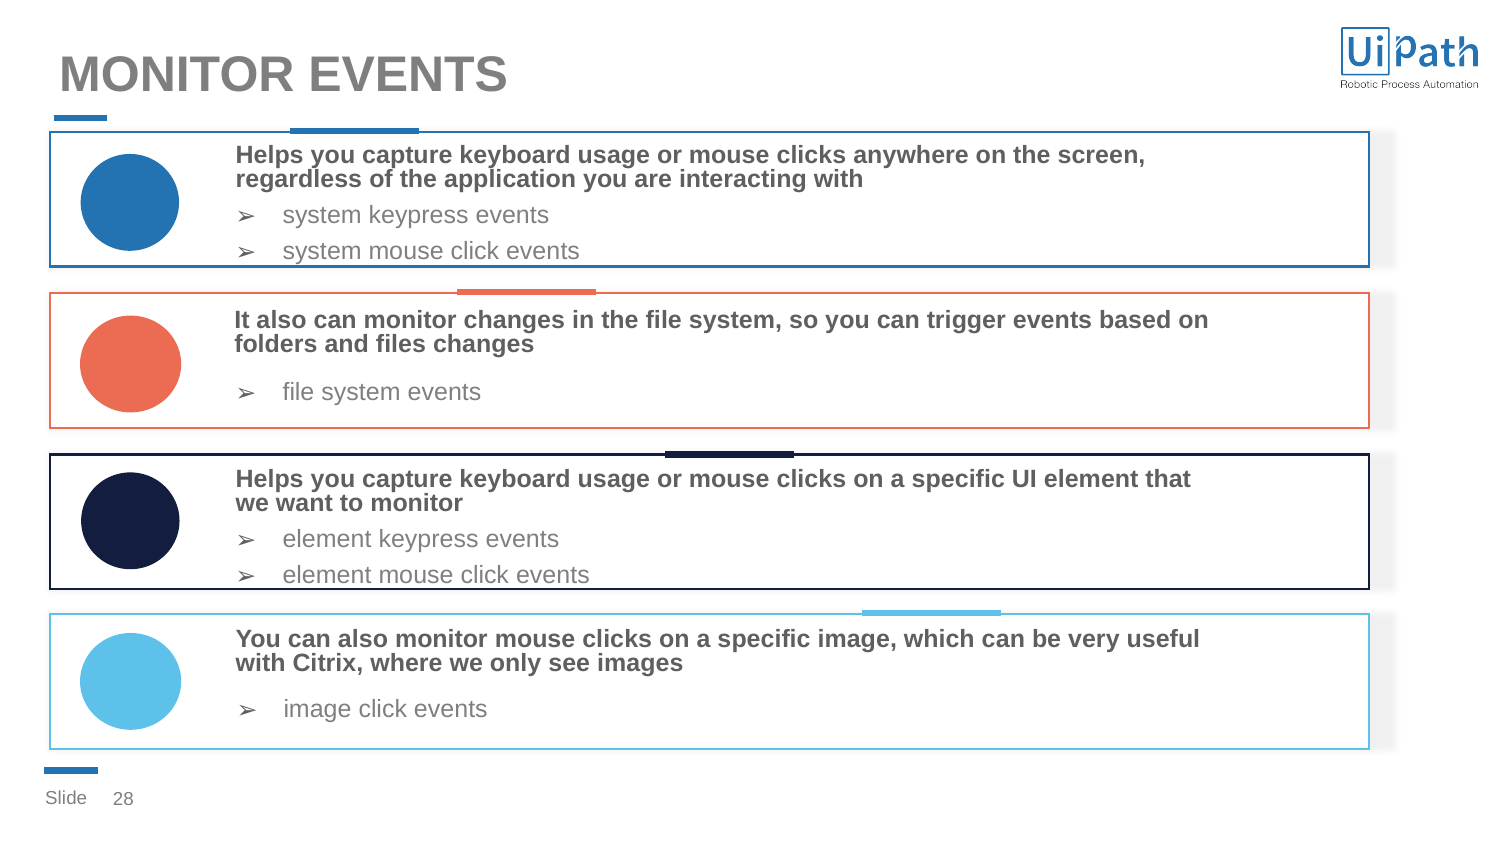

# MONITOR EVENTS

Helps you capture keyboard usage or mouse clicks anywhere on the screen, regardless of the application you are interacting with
system keypress events
system mouse click events

It also can monitor changes in the file system, so you can trigger events based on folders and files changes
file system events

Helps you capture keyboard usage or mouse clicks on a specific UI element that we want to monitor
element keypress events
element mouse click events

You can also monitor mouse clicks on a specific image, which can be very useful with Citrix, where we only see images
image click events